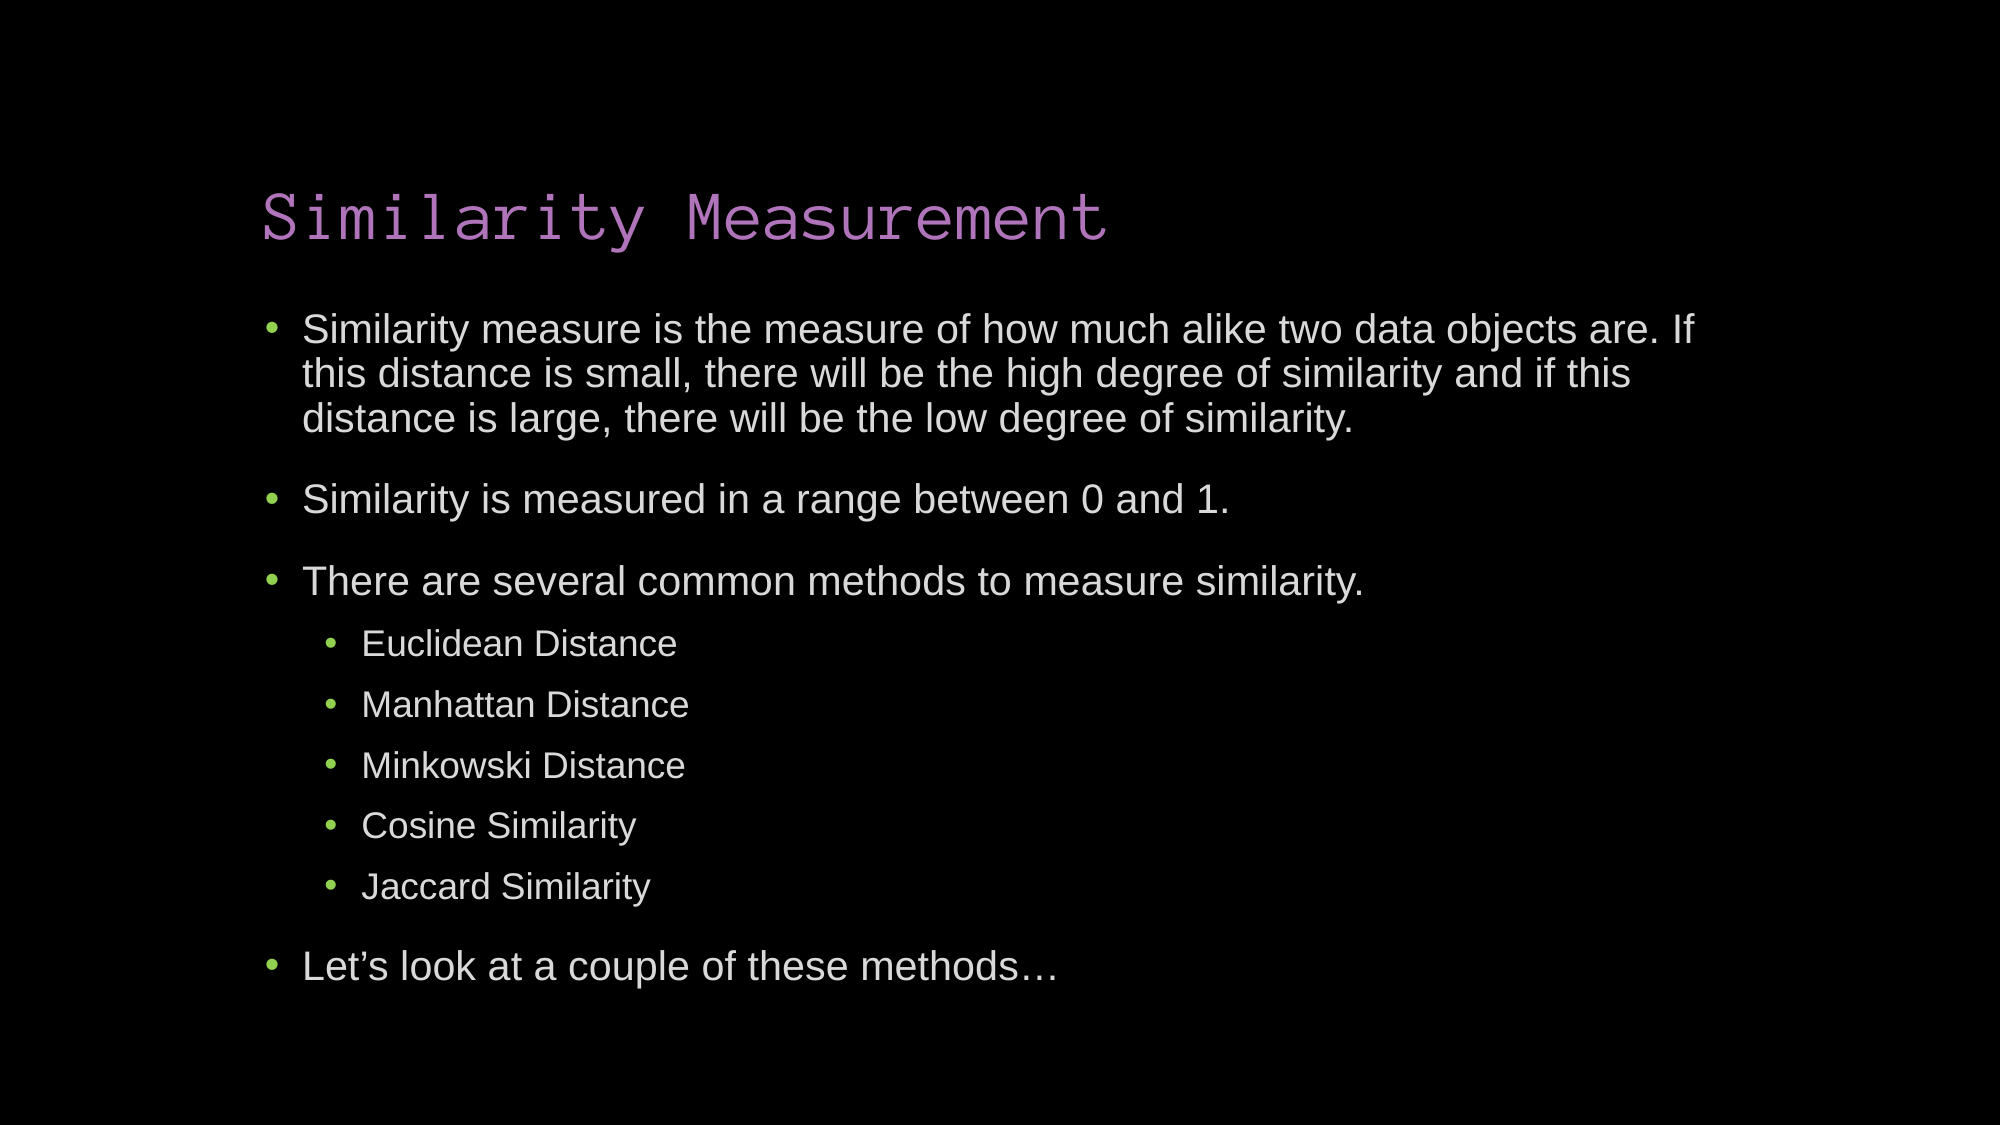

# Similarity Measurement
Similarity measure is the measure of how much alike two data objects are. If this distance is small, there will be the high degree of similarity and if this distance is large, there will be the low degree of similarity.
Similarity is measured in a range between 0 and 1.
There are several common methods to measure similarity.
Euclidean Distance
Manhattan Distance
Minkowski Distance
Cosine Similarity
Jaccard Similarity
Let’s look at a couple of these methods…